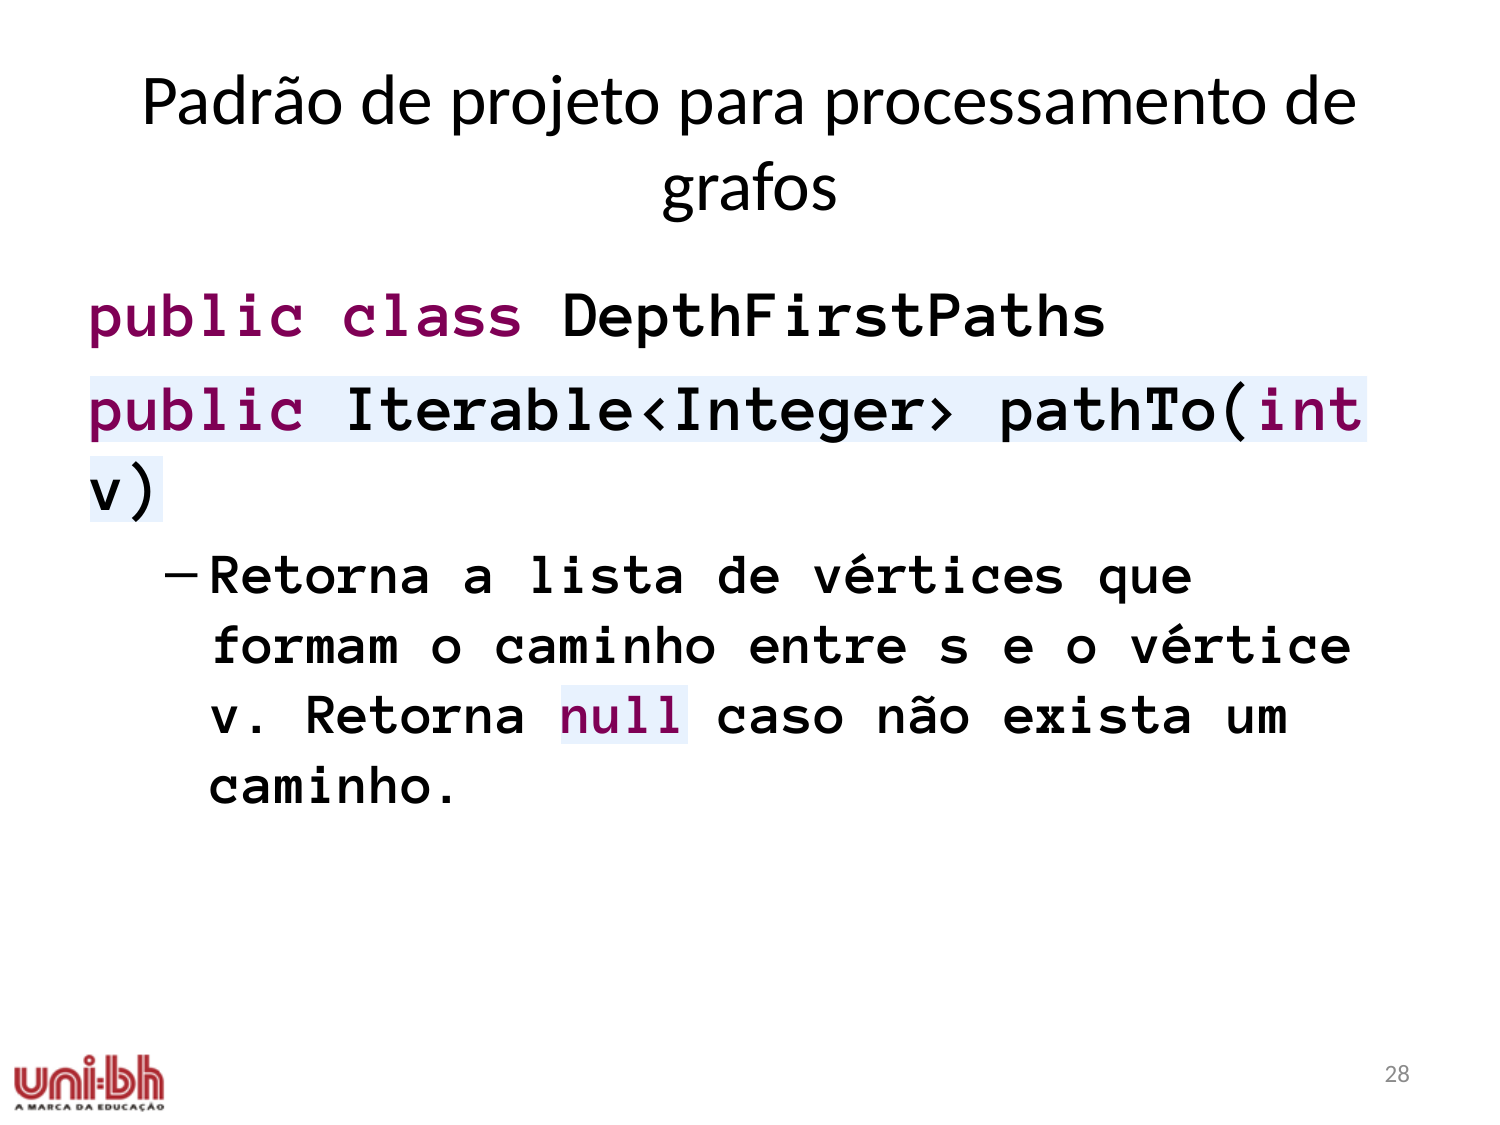

# Padrão de projeto para processamento de grafos
public class DepthFirstPaths
public Iterable<Integer> pathTo(int v)
Retorna a lista de vértices que formam o caminho entre s e o vértice v. Retorna null caso não exista um caminho.
28